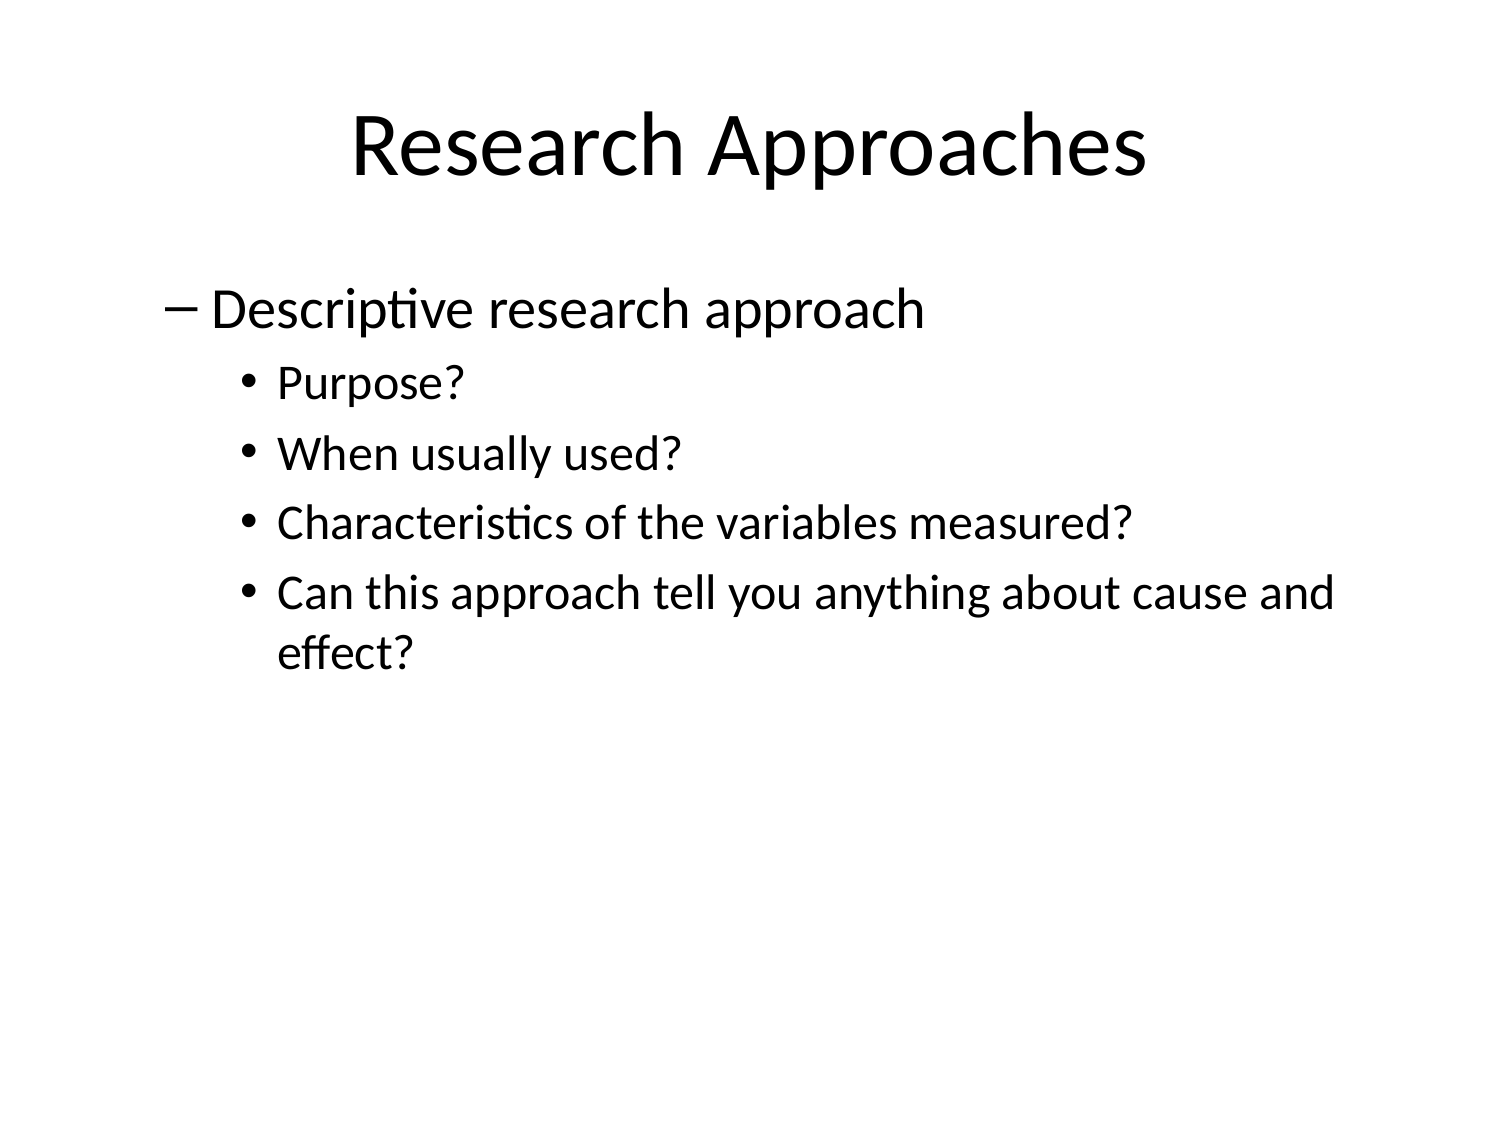

# Research Approaches
Descriptive research approach
Purpose?
When usually used?
Characteristics of the variables measured?
Can this approach tell you anything about cause and effect?